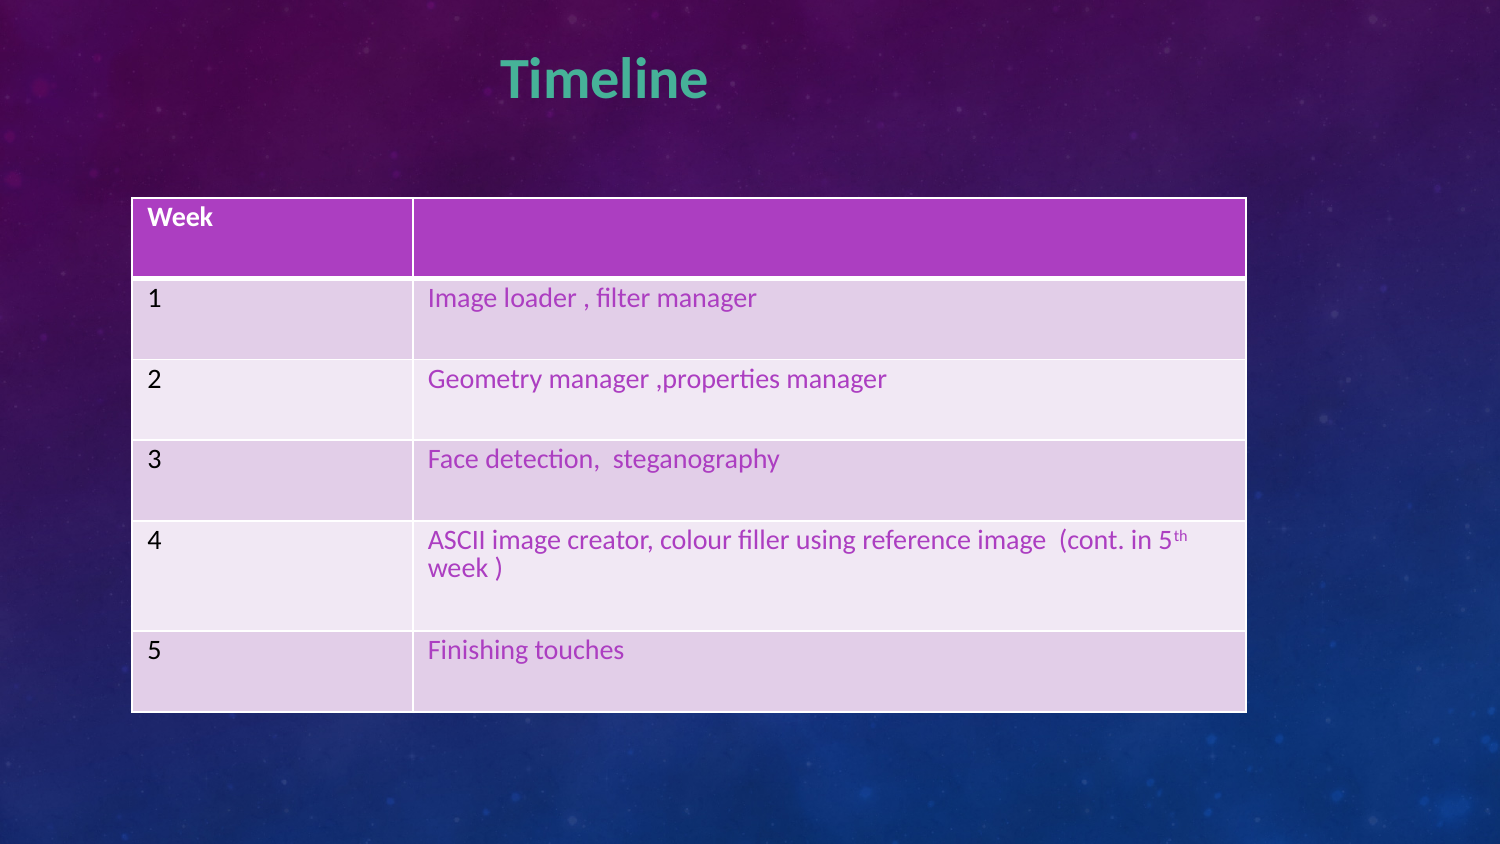

Timeline
| Week |  |
| --- | --- |
| 1 | Image loader , filter manager |
| 2 | Geometry manager ,properties manager |
| 3 | Face detection, steganography |
| 4 | ASCII image creator, colour filler using reference image (cont. in 5th week ) |
| 5 | Finishing touches |